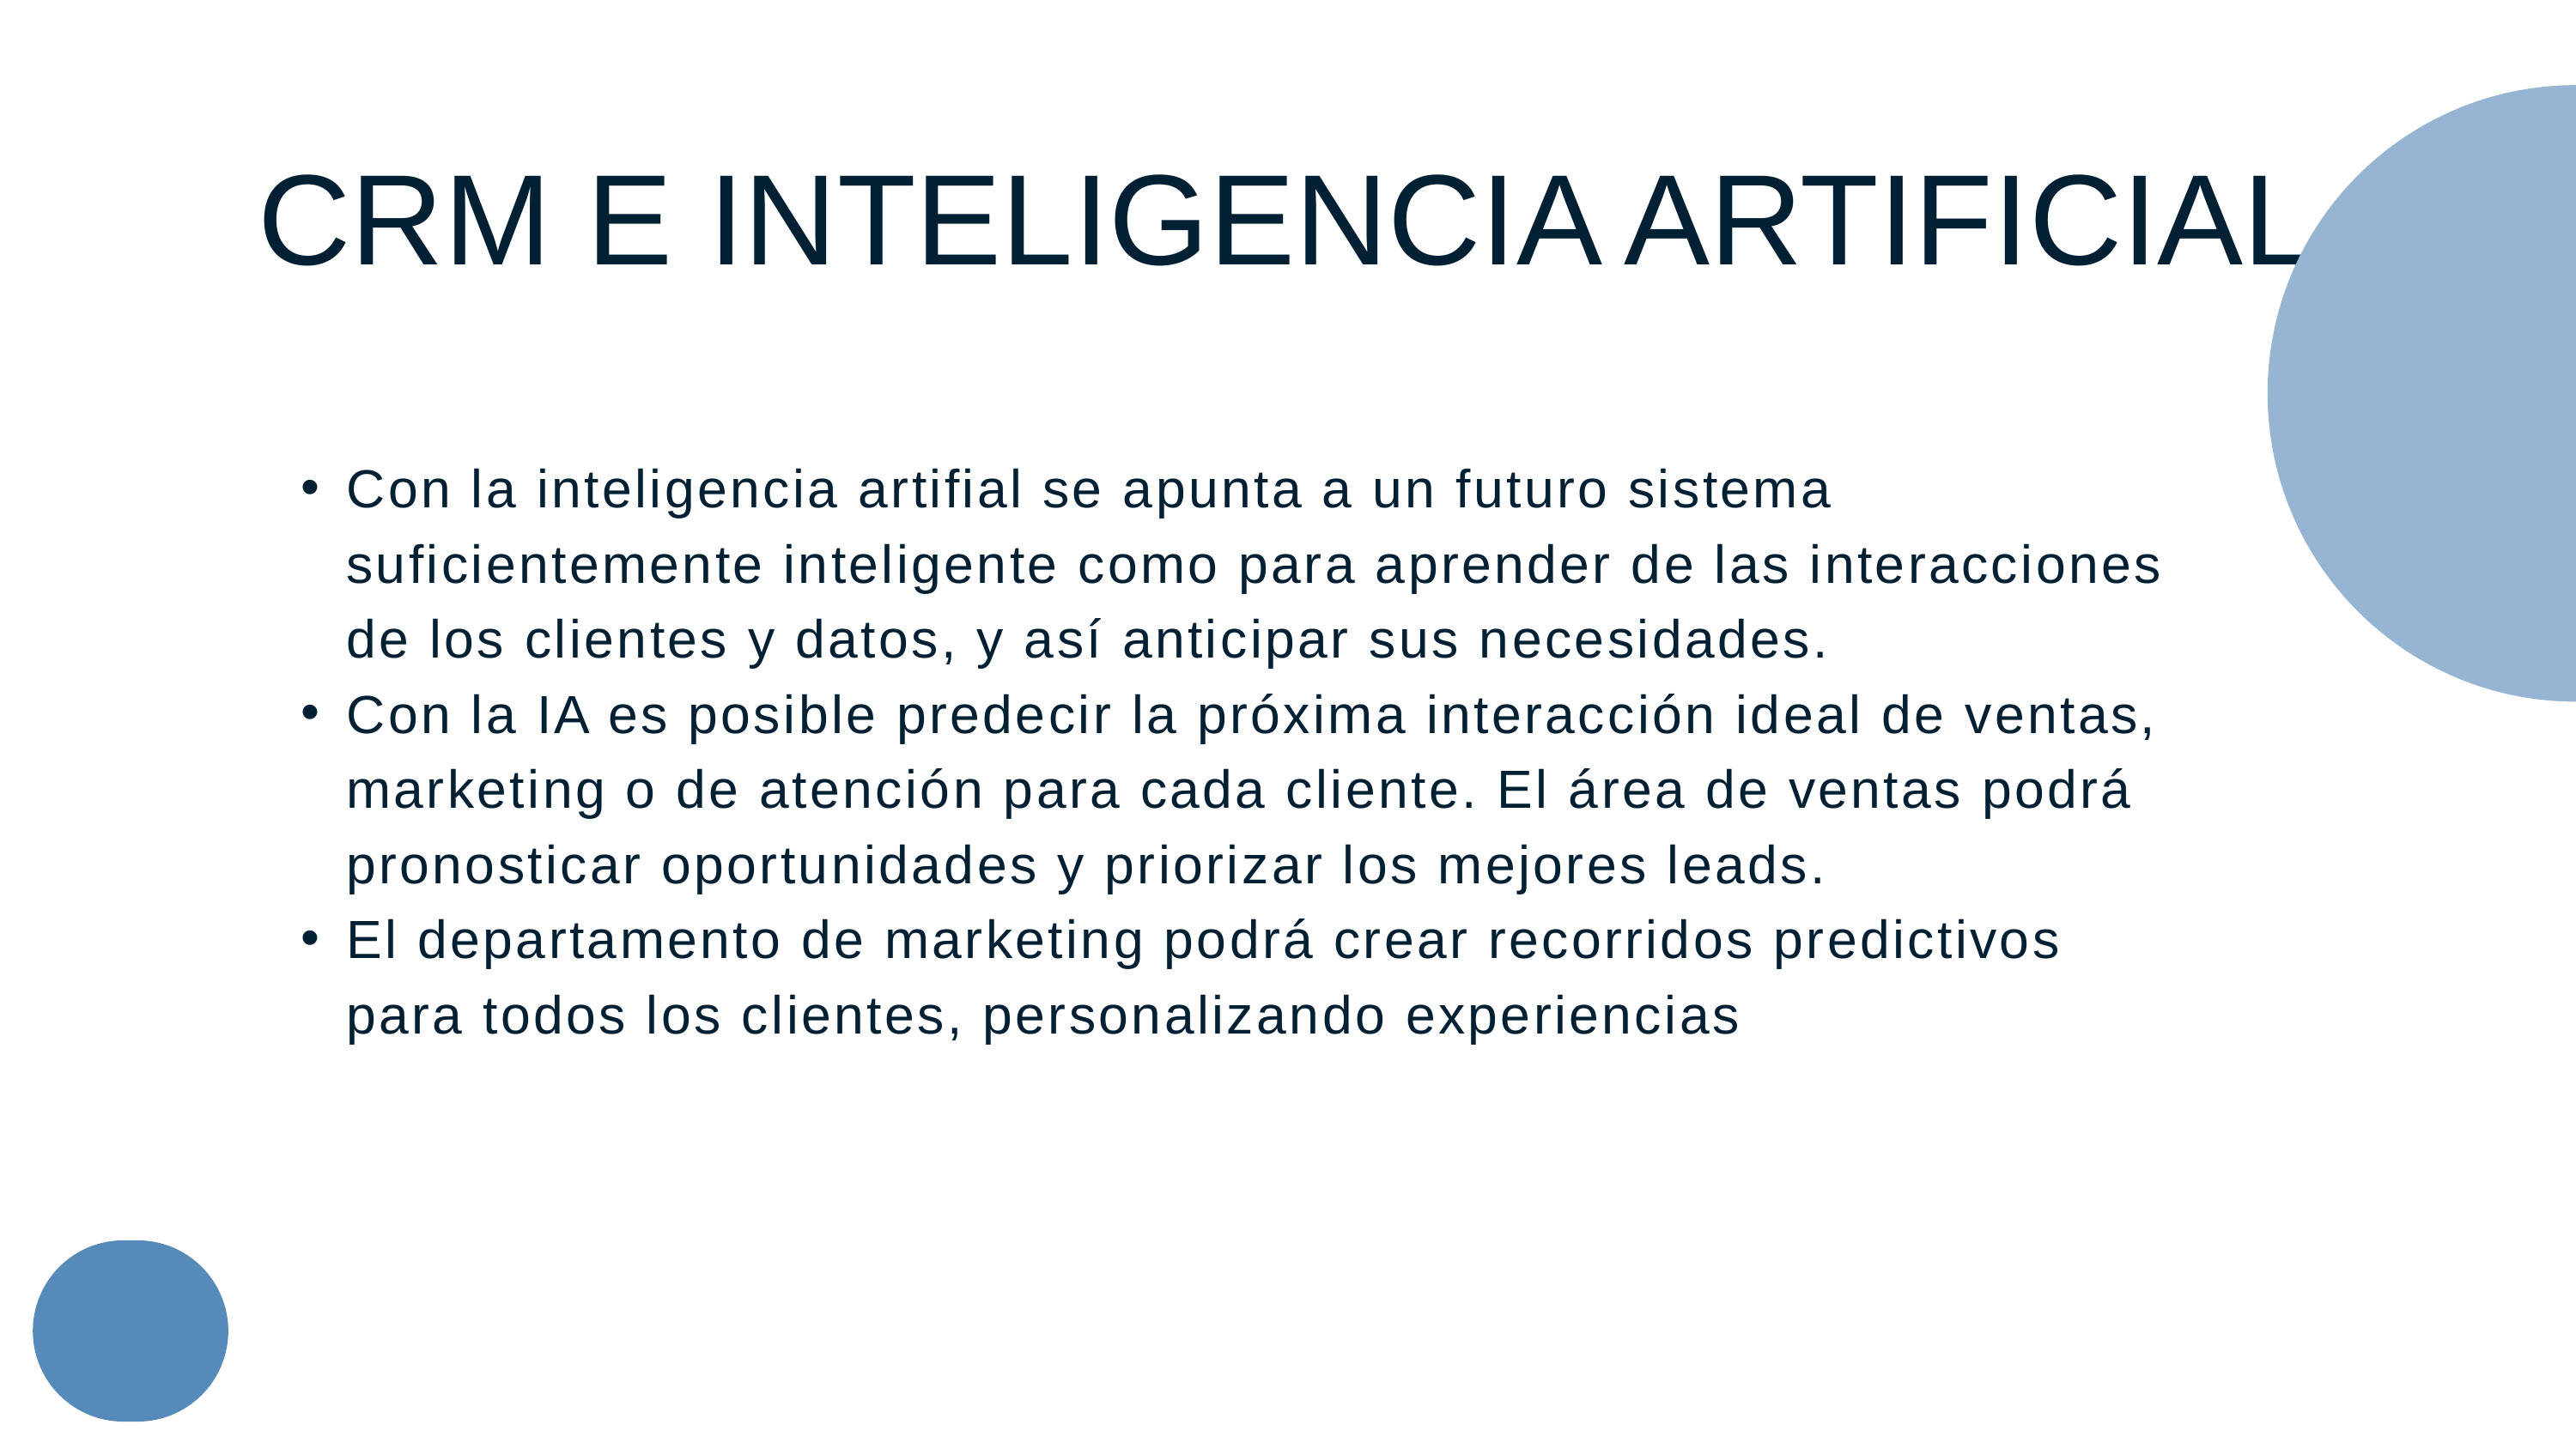

CRM E INTELIGENCIA ARTIFICIAL
Con la inteligencia artifial se apunta a un futuro sistema suficientemente inteligente como para aprender de las interacciones de los clientes y datos, y así anticipar sus necesidades.
Con la IA es posible predecir la próxima interacción ideal de ventas, marketing o de atención para cada cliente. El área de ventas podrá pronosticar oportunidades y priorizar los mejores leads.
El departamento de marketing podrá crear recorridos predictivos para todos los clientes, personalizando experiencias